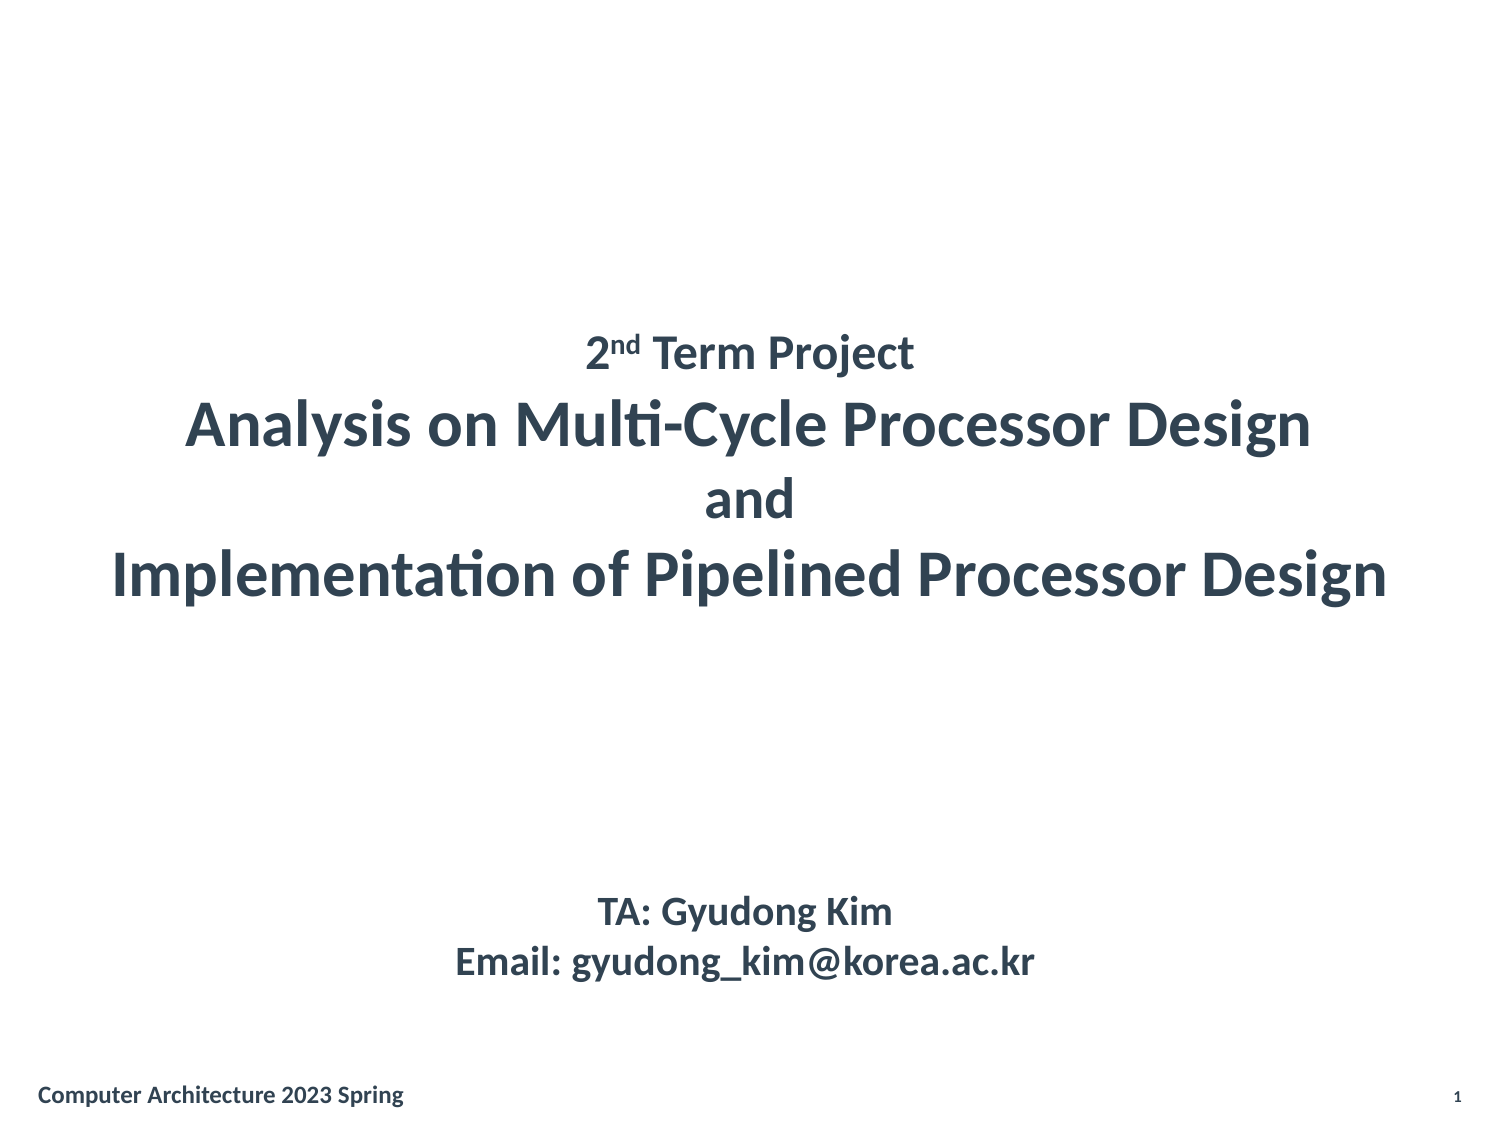

2nd Term Project
Analysis on Multi-Cycle Processor Design
and
Implementation of Pipelined Processor Design
TA: Gyudong Kim
Email: gyudong_kim@korea.ac.kr